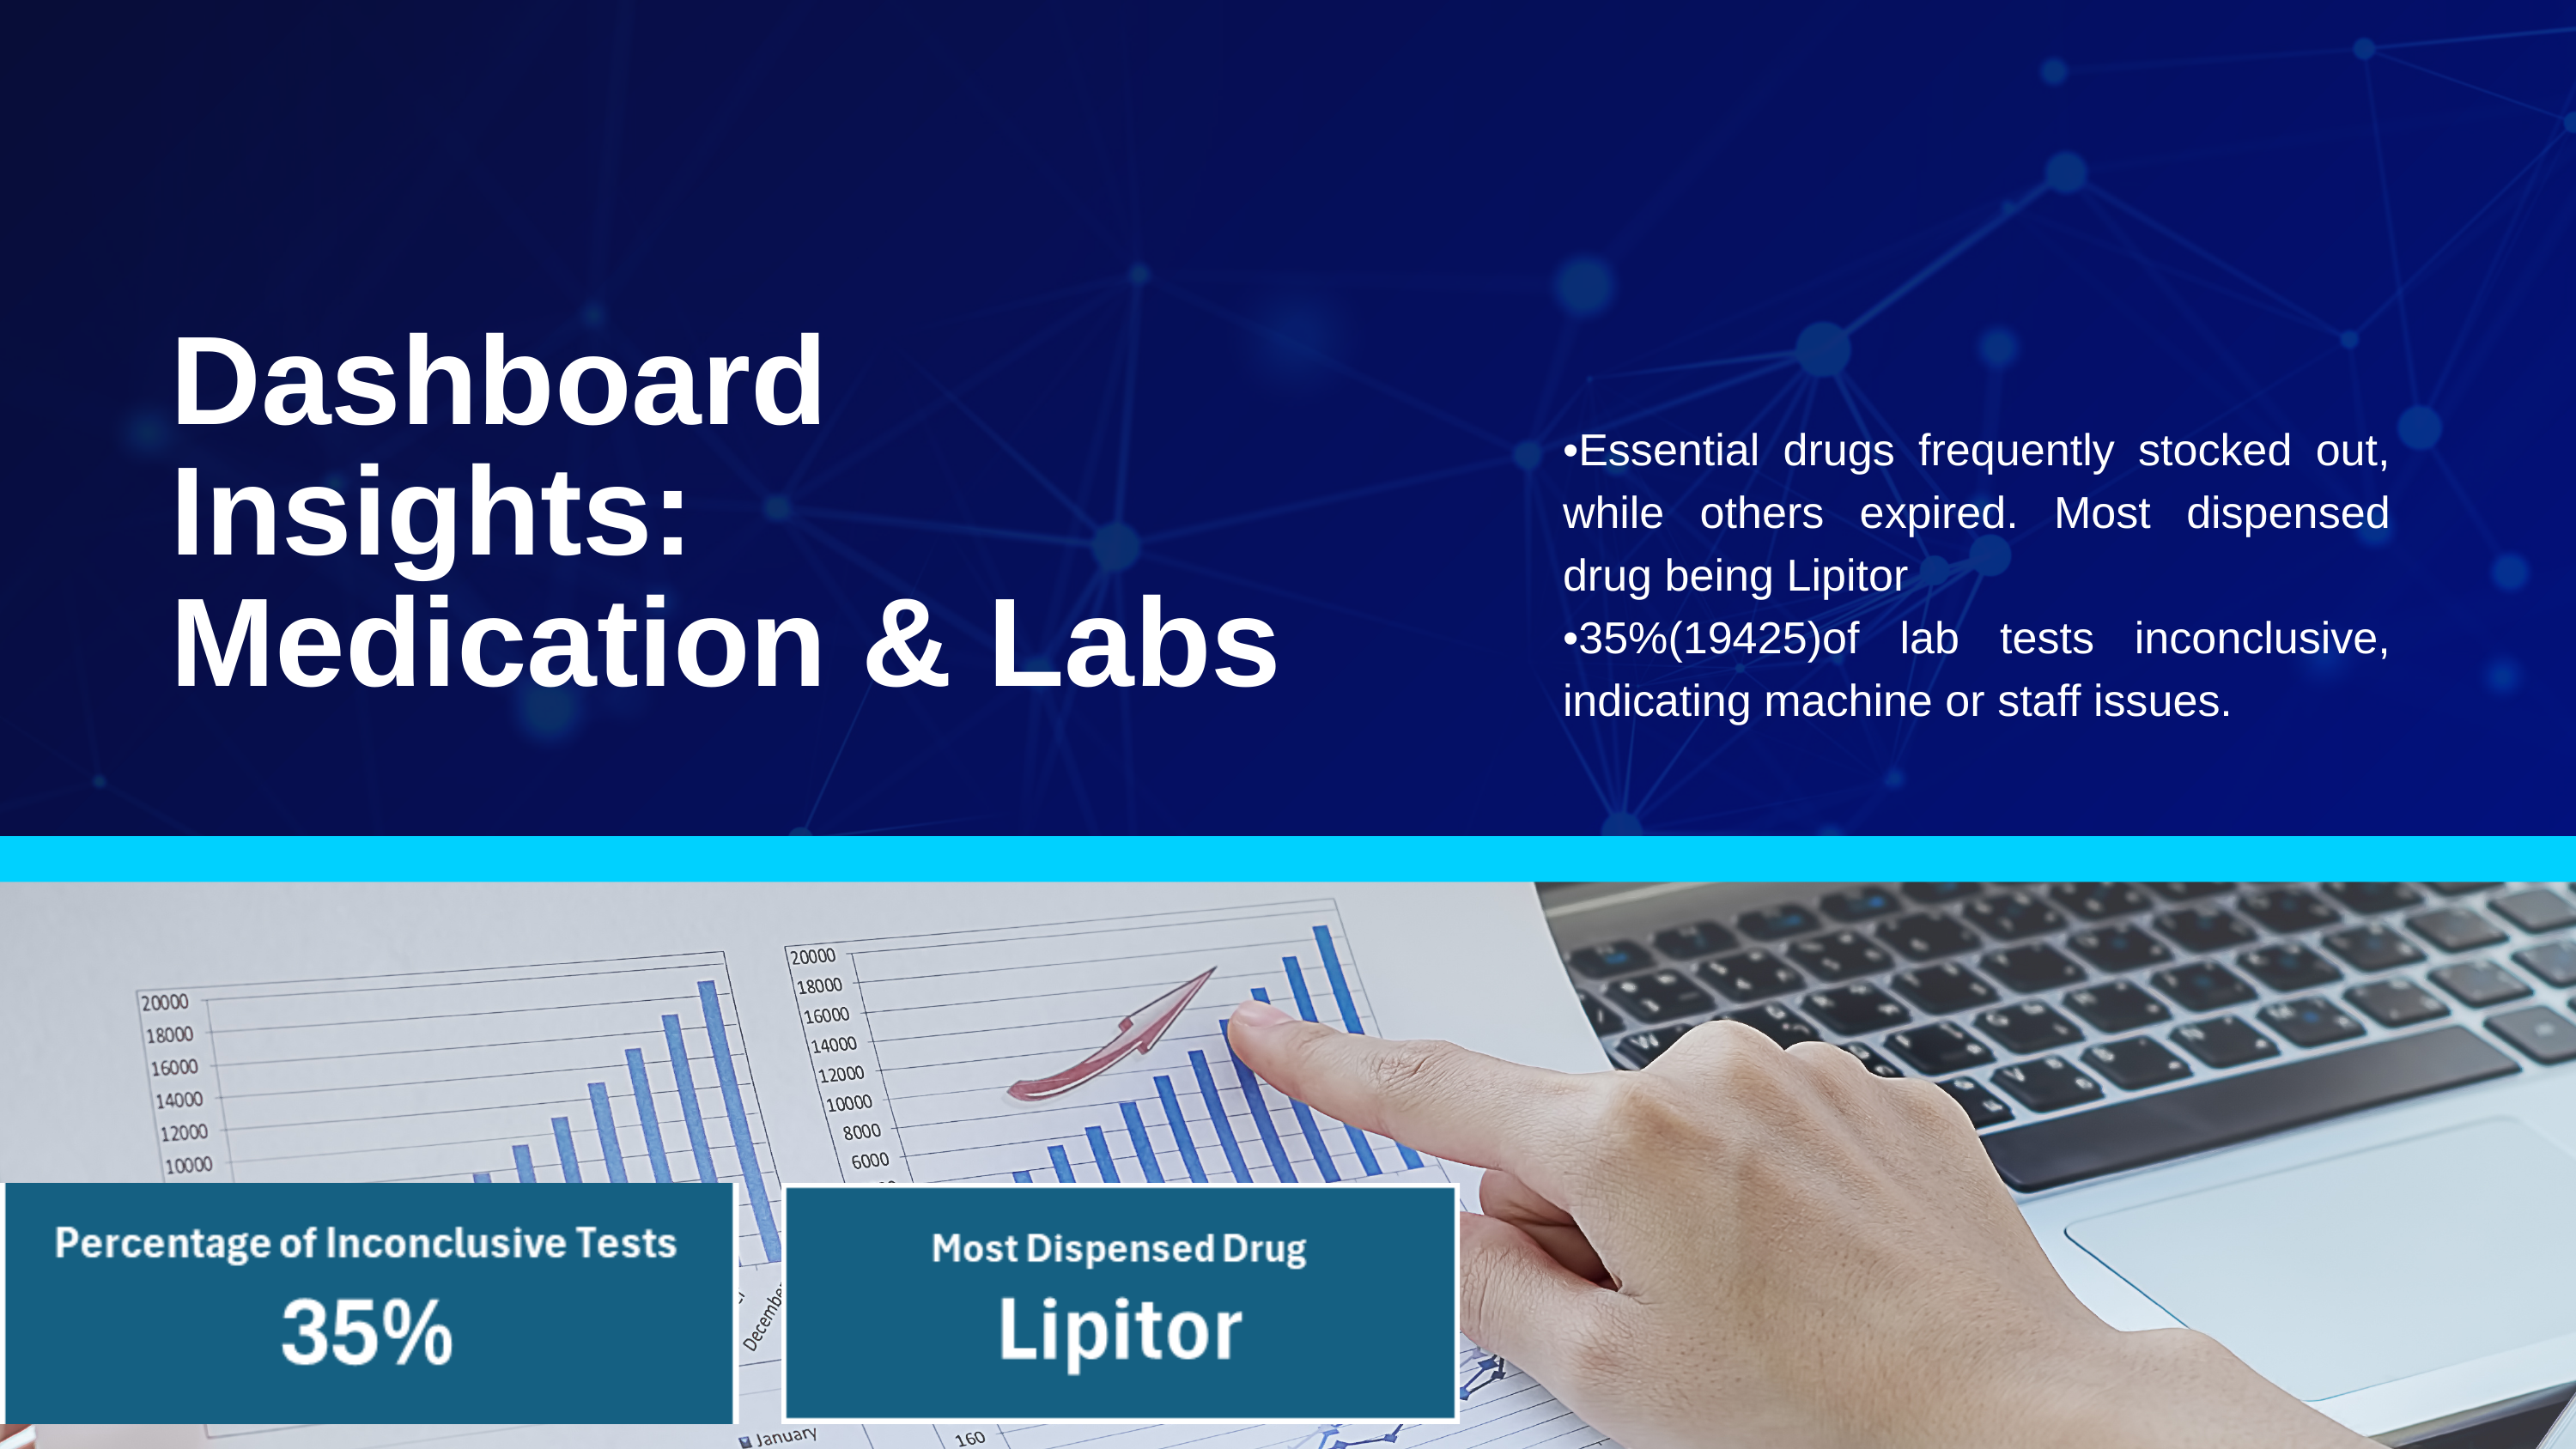

Dashboard Insights: Medication & Labs
•Essential drugs frequently stocked out, while others expired. Most dispensed drug being Lipitor
•35%(19425)of lab tests inconclusive, indicating machine or staff issues.